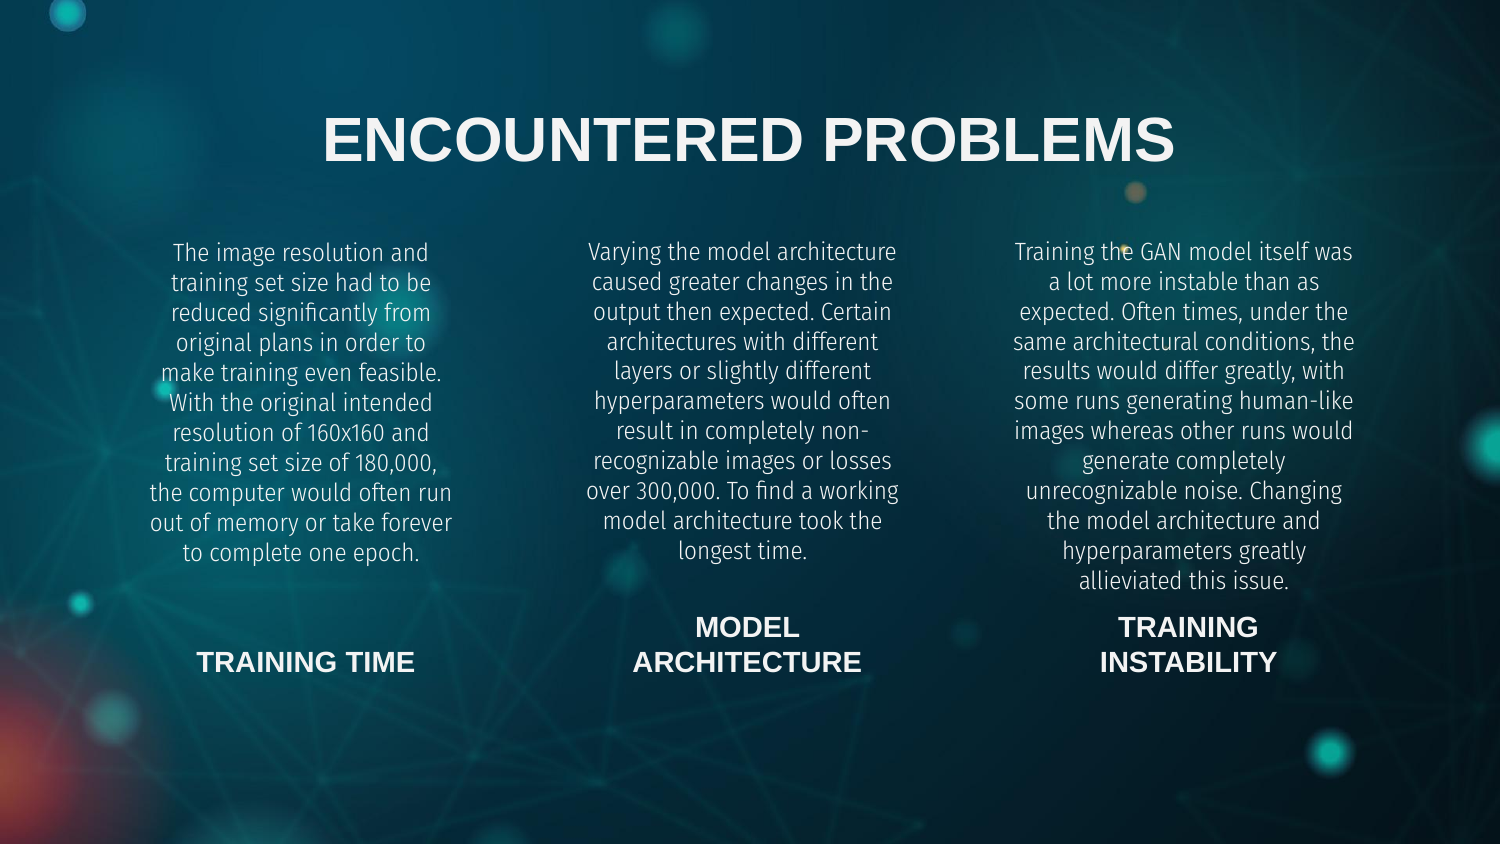

ENCOUNTERED PROBLEMS
Varying the model architecture caused greater changes in the output then expected. Certain architectures with different layers or slightly different hyperparameters would often result in completely non-recognizable images or losses over 300,000. To find a working model architecture took the longest time.
Training the GAN model itself was a lot more instable than as expected. Often times, under the same architectural conditions, the results would differ greatly, with some runs generating human-like images whereas other runs would generate completely unrecognizable noise. Changing the model architecture and hyperparameters greatly allieviated this issue.
The image resolution and training set size had to be reduced significantly from original plans in order to make training even feasible. With the original intended resolution of 160x160 and training set size of 180,000, the computer would often run out of memory or take forever to complete one epoch.
# TRAINING TIME
MODEL ARCHITECTURE
TRAINING INSTABILITY